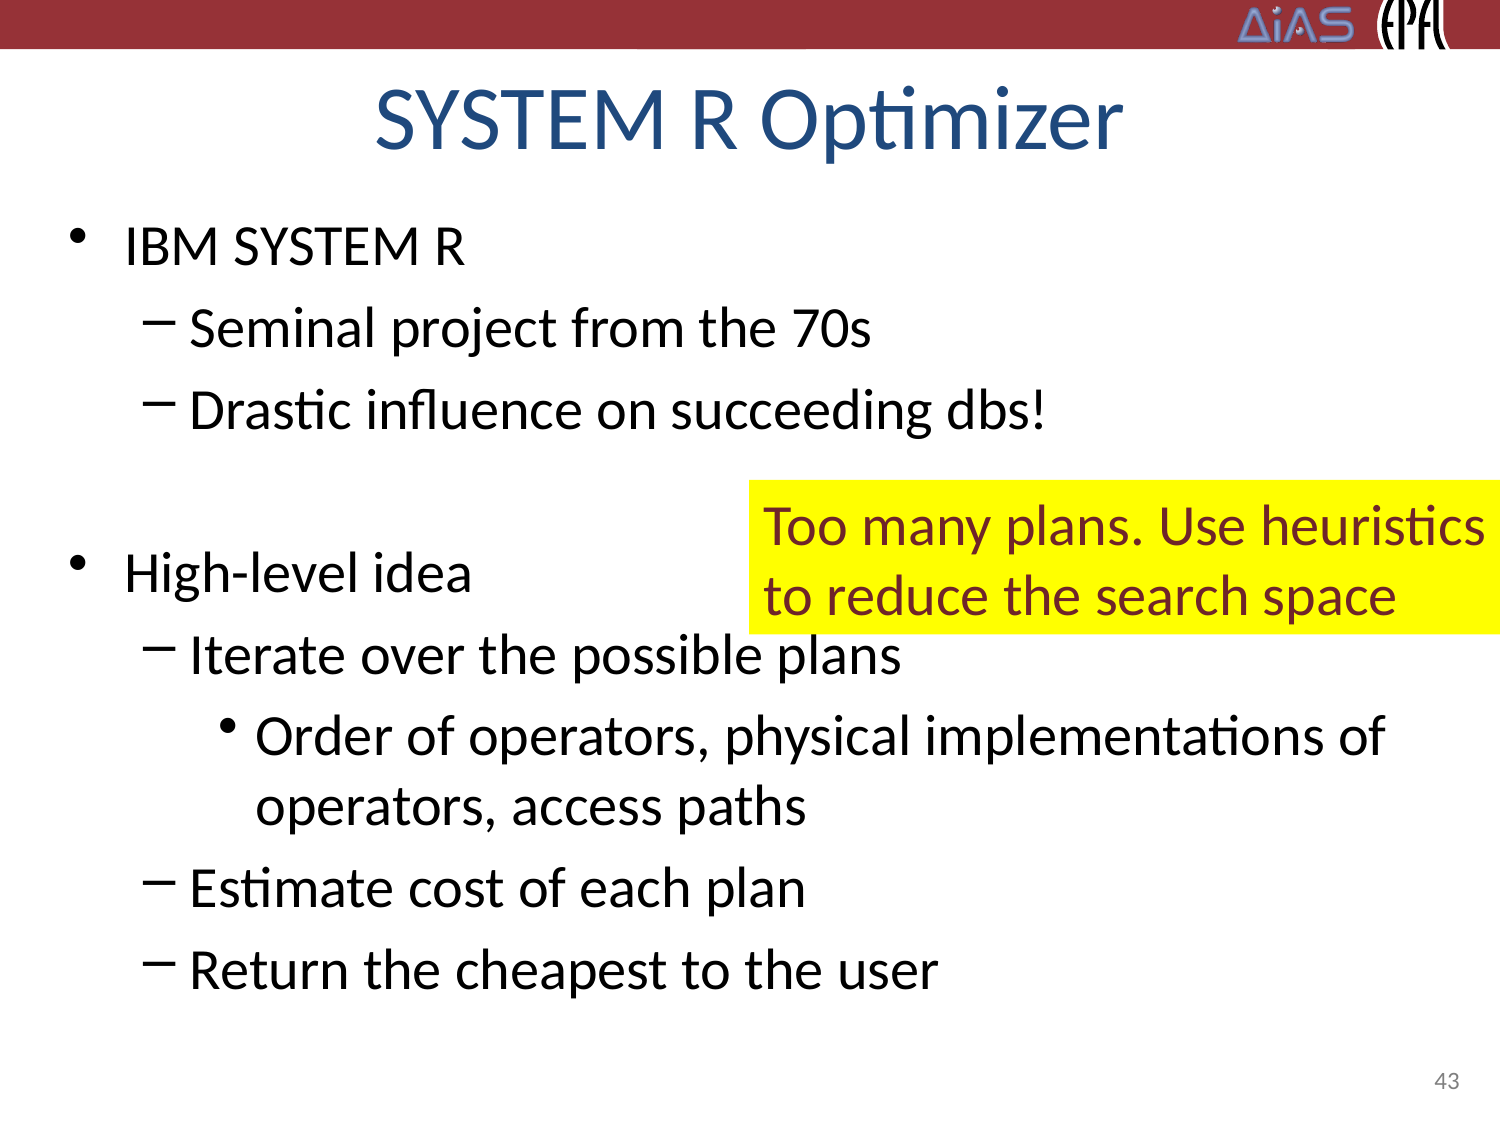

# SYSTEM R Optimizer
IBM SYSTEM R
Seminal project from the 70s
Drastic influence on succeeding dbs!

High-level idea
Iterate over the possible plans
Order of operators, physical implementations of operators, access paths
Estimate cost of each plan
Return the cheapest to the user
Too many plans. Use heuristics
to reduce the search space
43